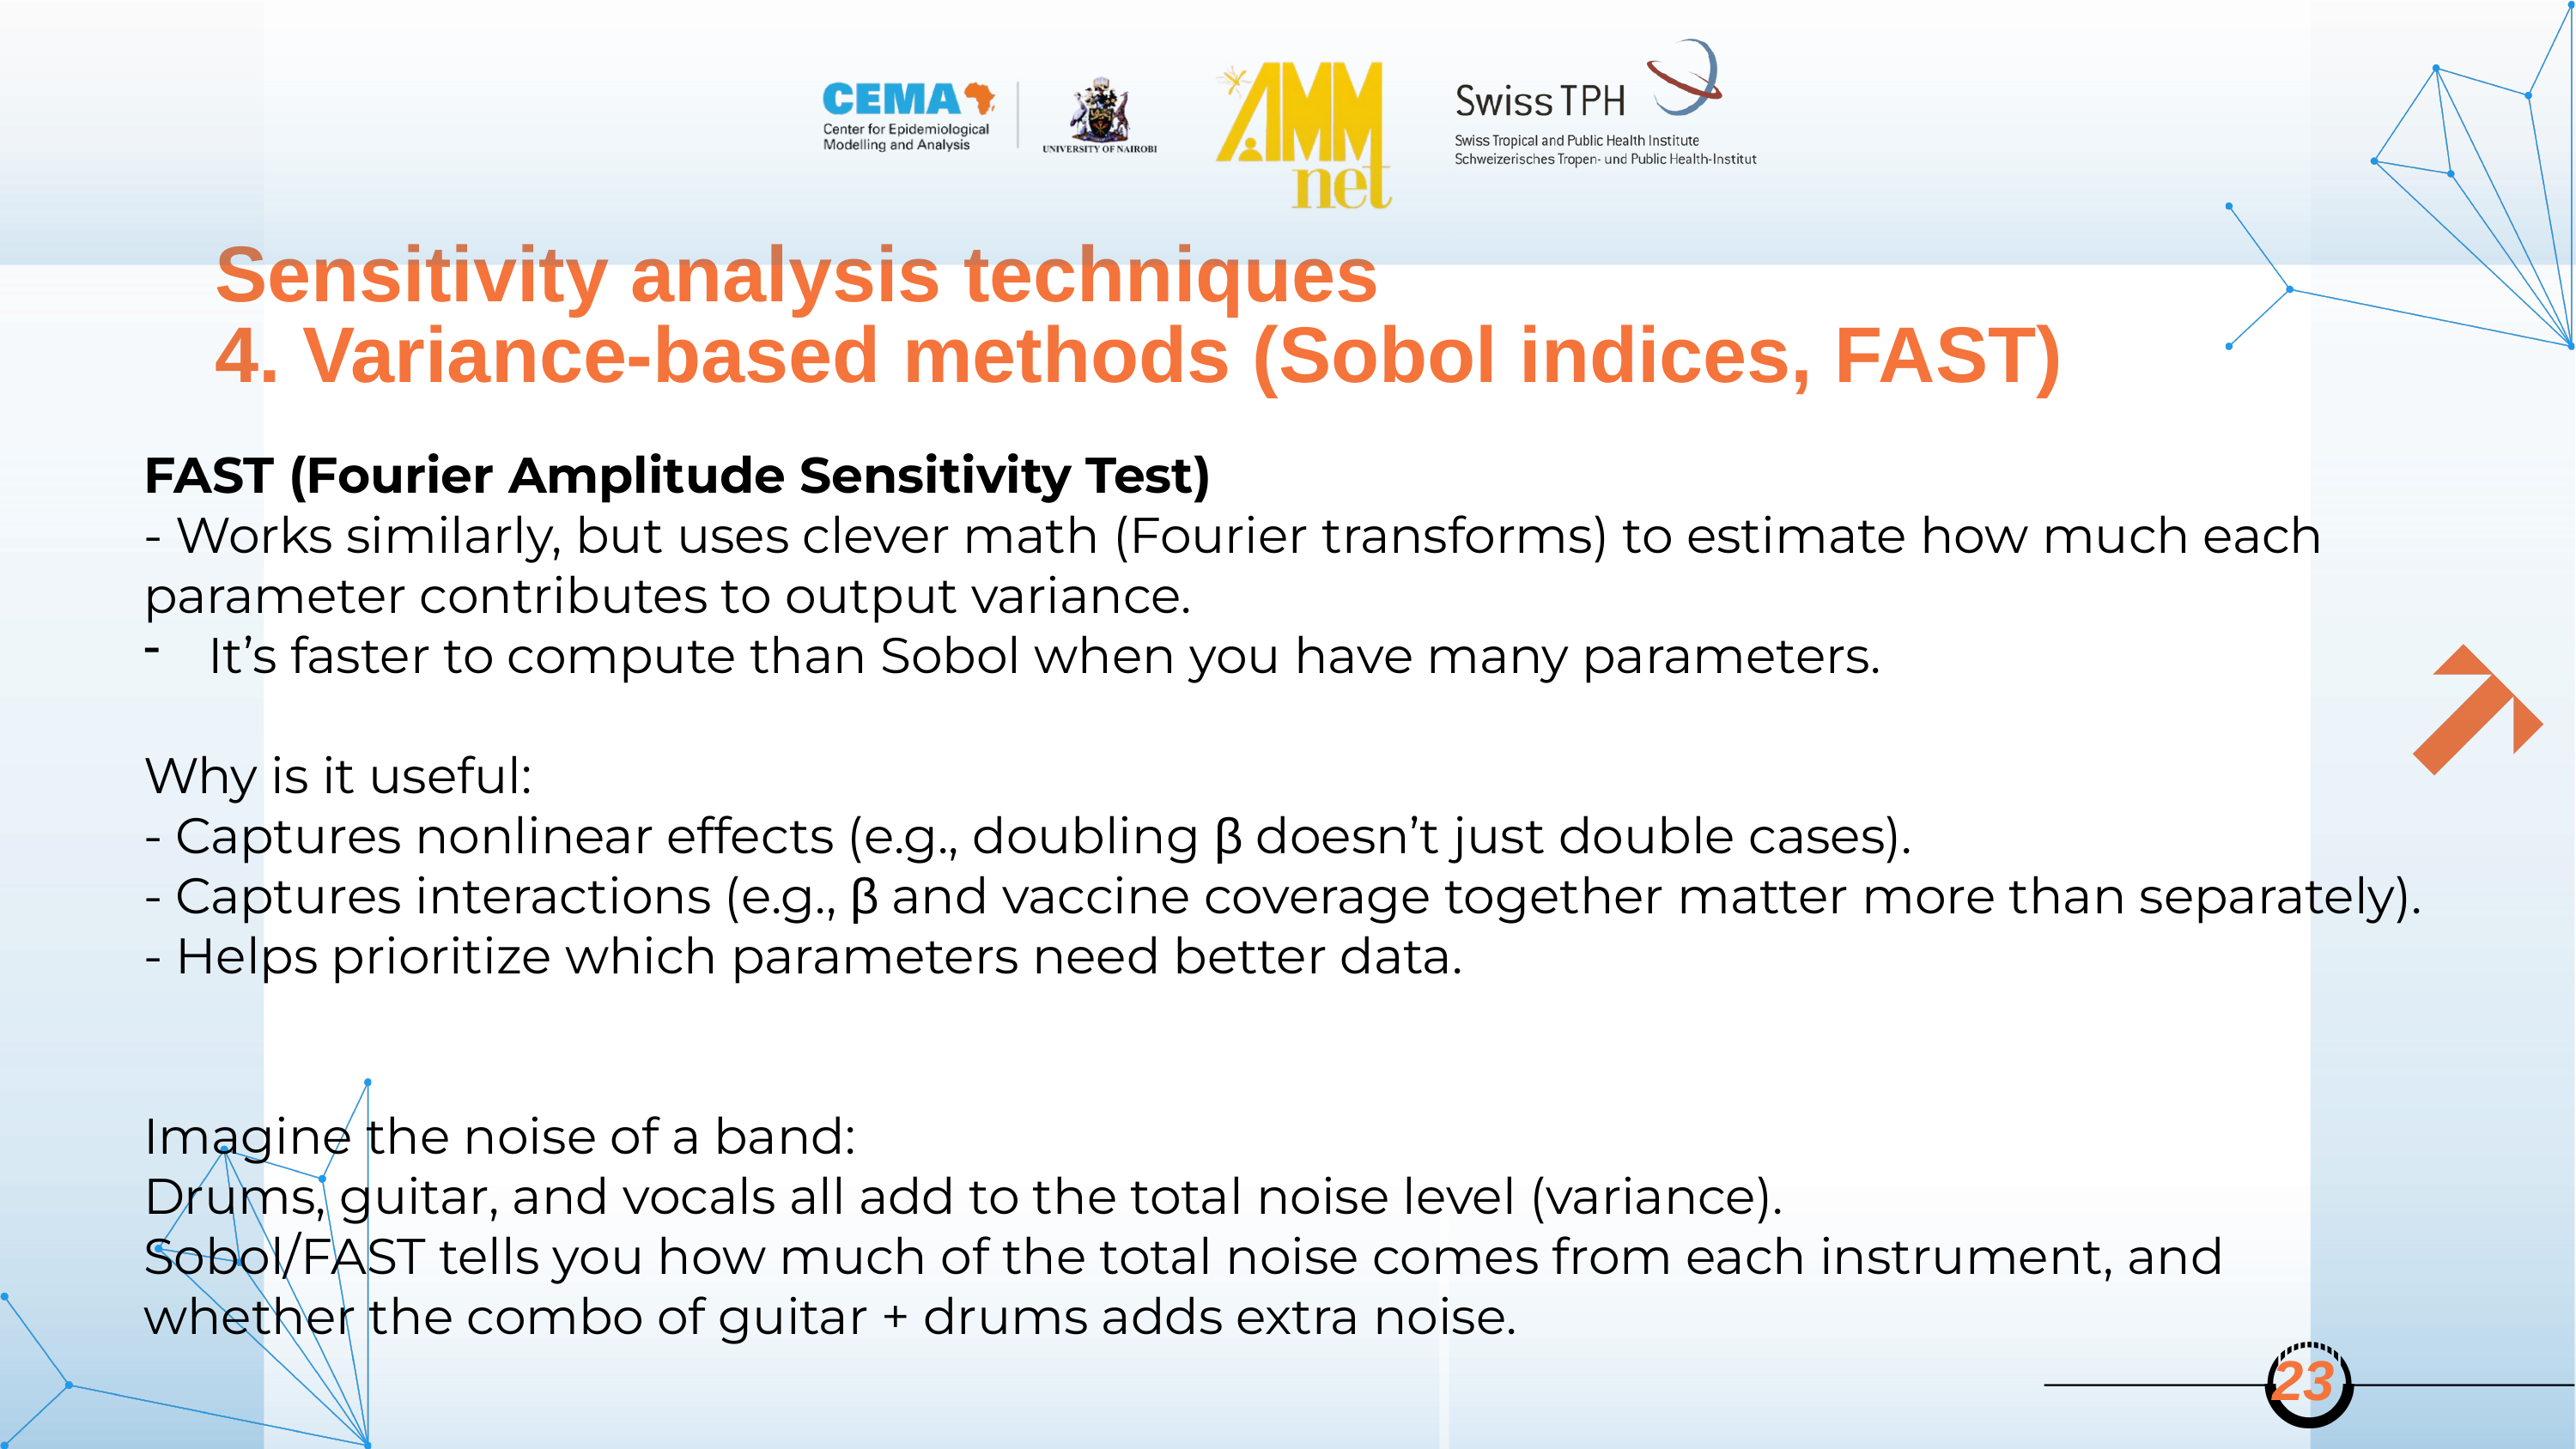

Sensitivity analysis techniques
4. Variance-based methods (Sobol indices, FAST)
FAST (Fourier Amplitude Sensitivity Test)
- Works similarly, but uses clever math (Fourier transforms) to estimate how much each parameter contributes to output variance.
It’s faster to compute than Sobol when you have many parameters.

Why is it useful:
- Captures nonlinear effects (e.g., doubling β doesn’t just double cases).
- Captures interactions (e.g., β and vaccine coverage together matter more than separately).
- Helps prioritize which parameters need better data.

Imagine the noise of a band:
Drums, guitar, and vocals all add to the total noise level (variance).
Sobol/FAST tells you how much of the total noise comes from each instrument, and whether the combo of guitar + drums adds extra noise.

23